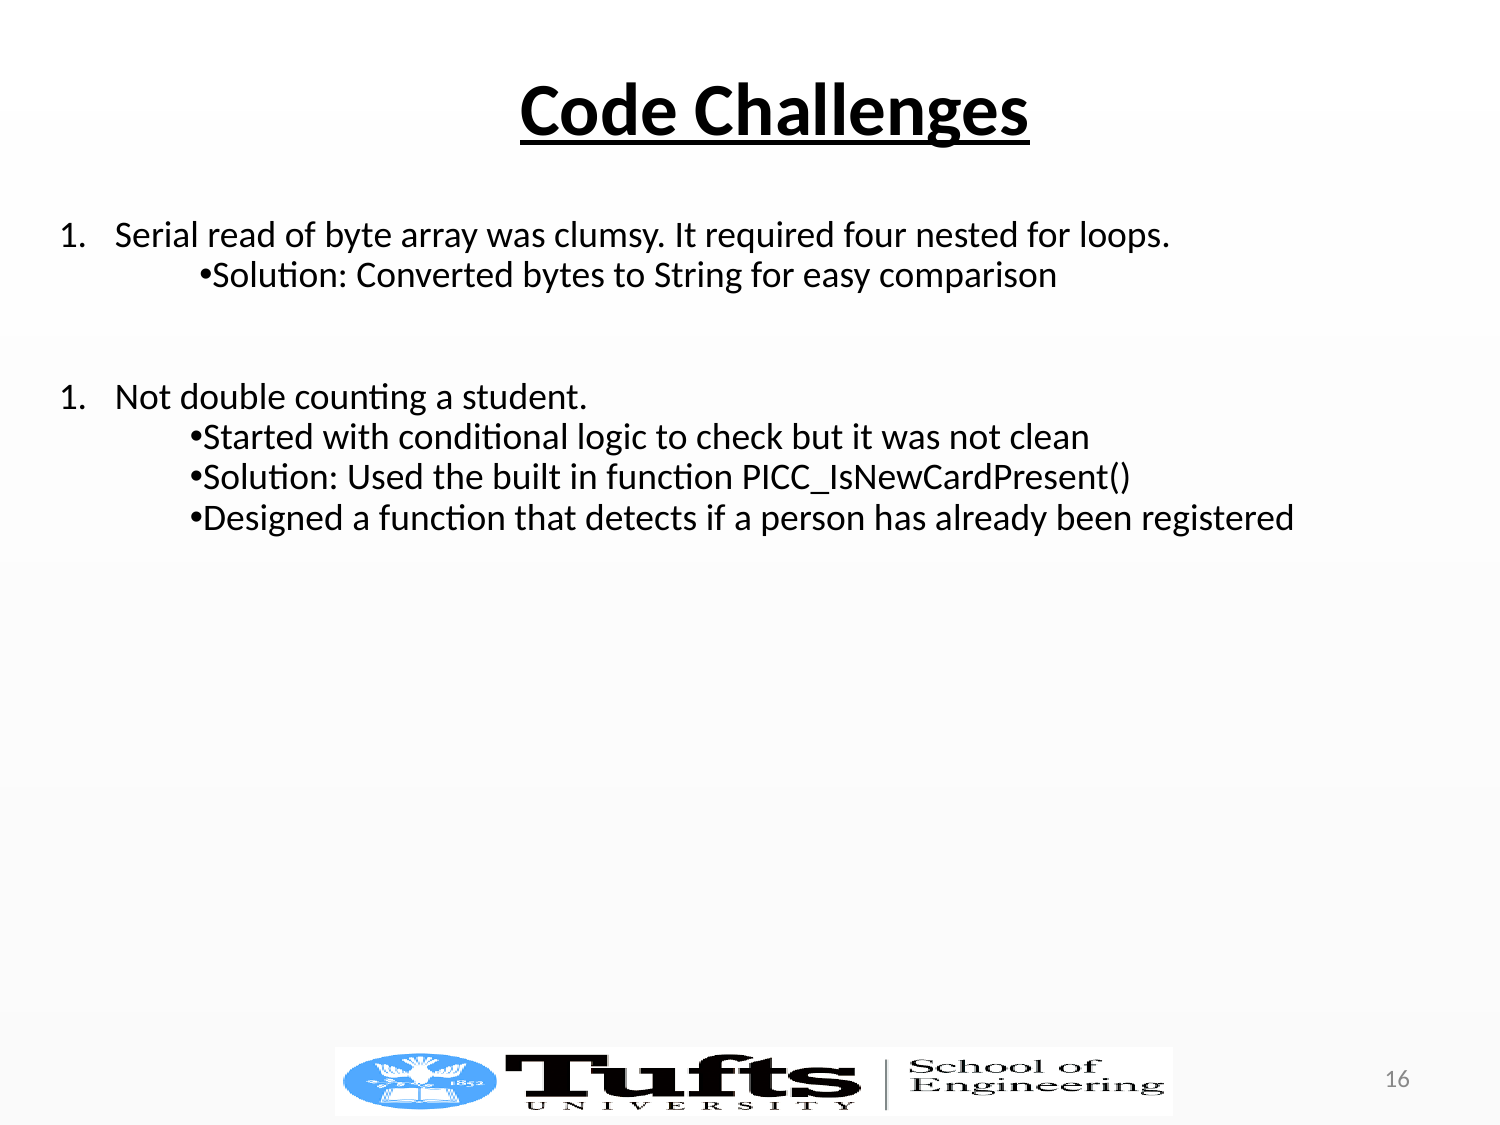

Code Challenges
Serial read of byte array was clumsy. It required four nested for loops.
Solution: Converted bytes to String for easy comparison

Not double counting a student.
Started with conditional logic to check but it was not clean
Solution: Used the built in function PICC_IsNewCardPresent()
Designed a function that detects if a person has already been registered

16